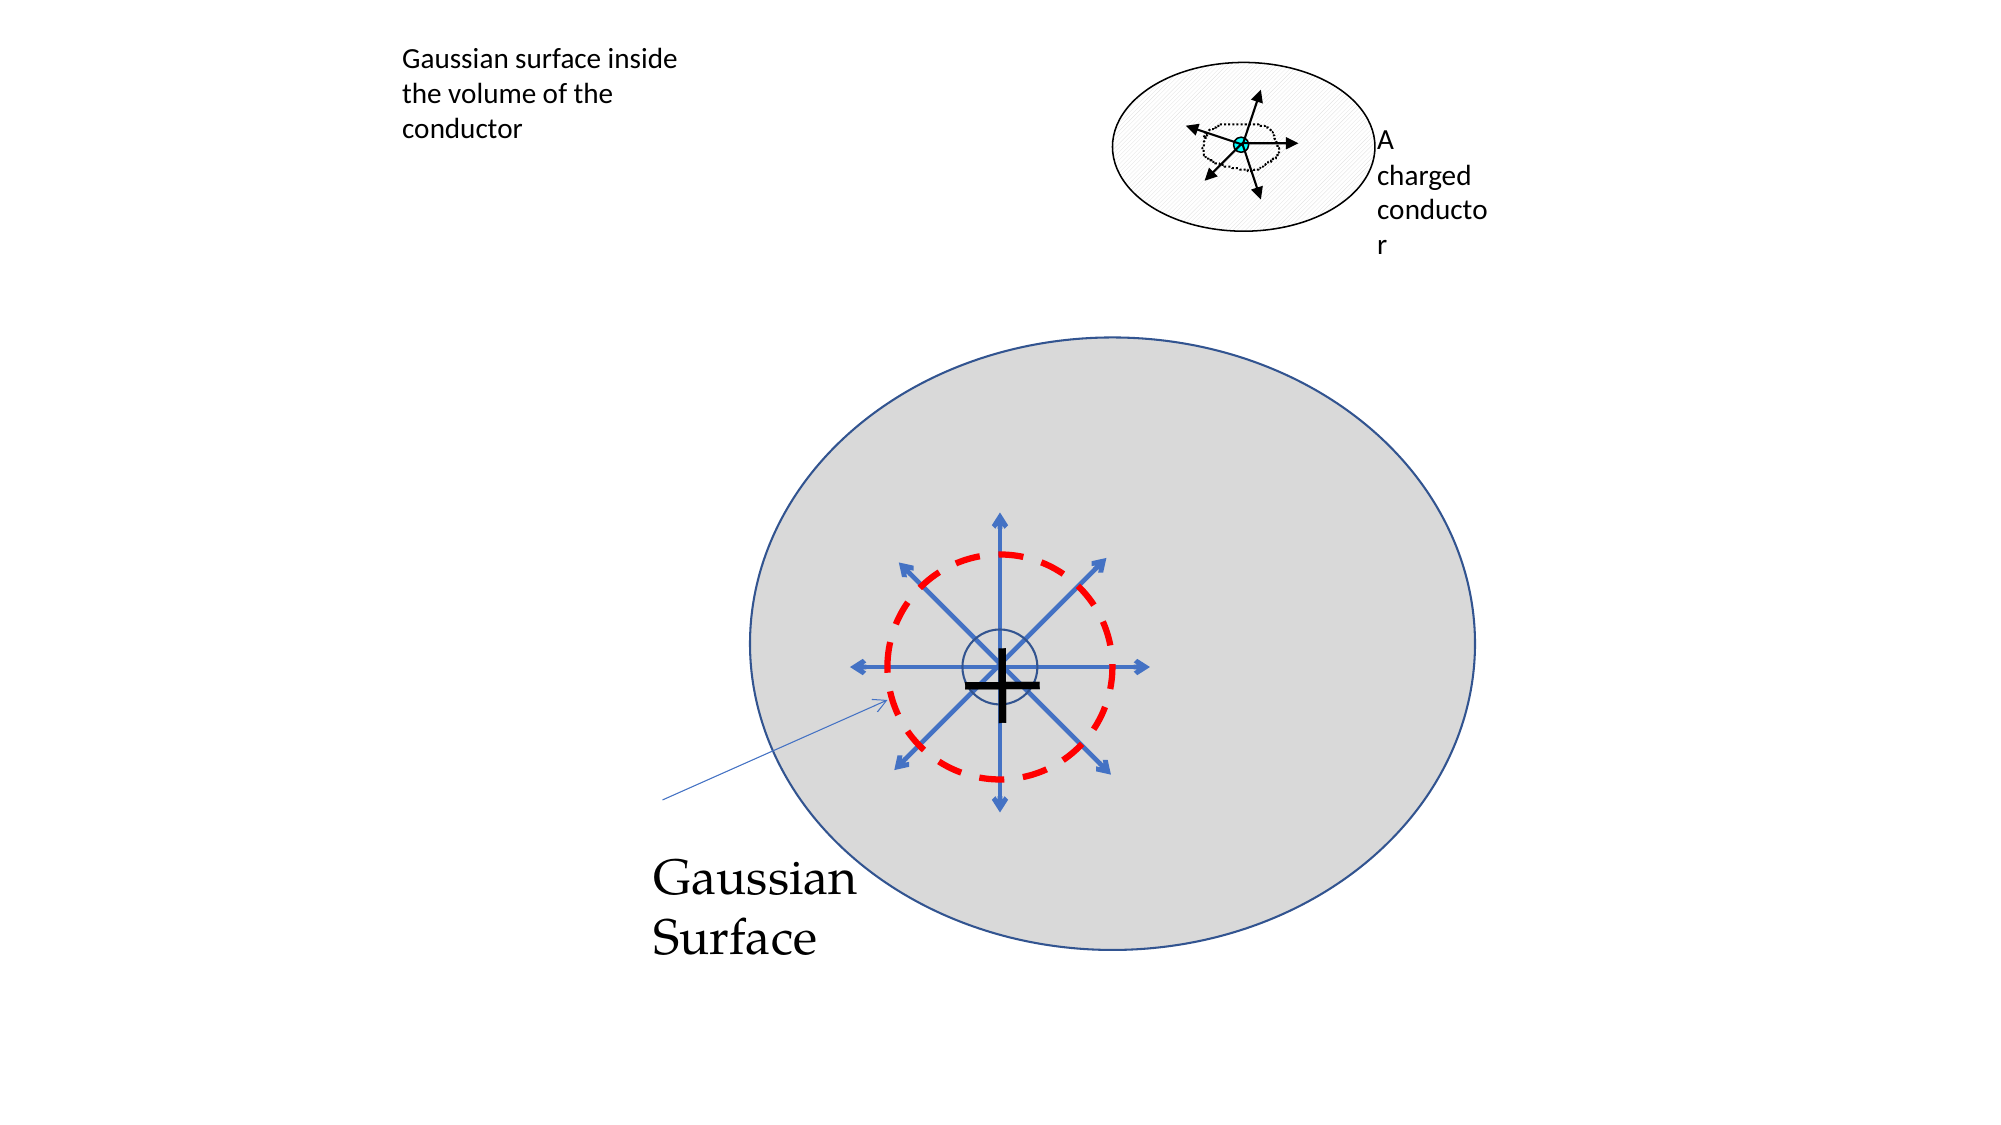

Gaussian surface inside the volume of the conductor

A charged conductor

+

Gaussian
Surface